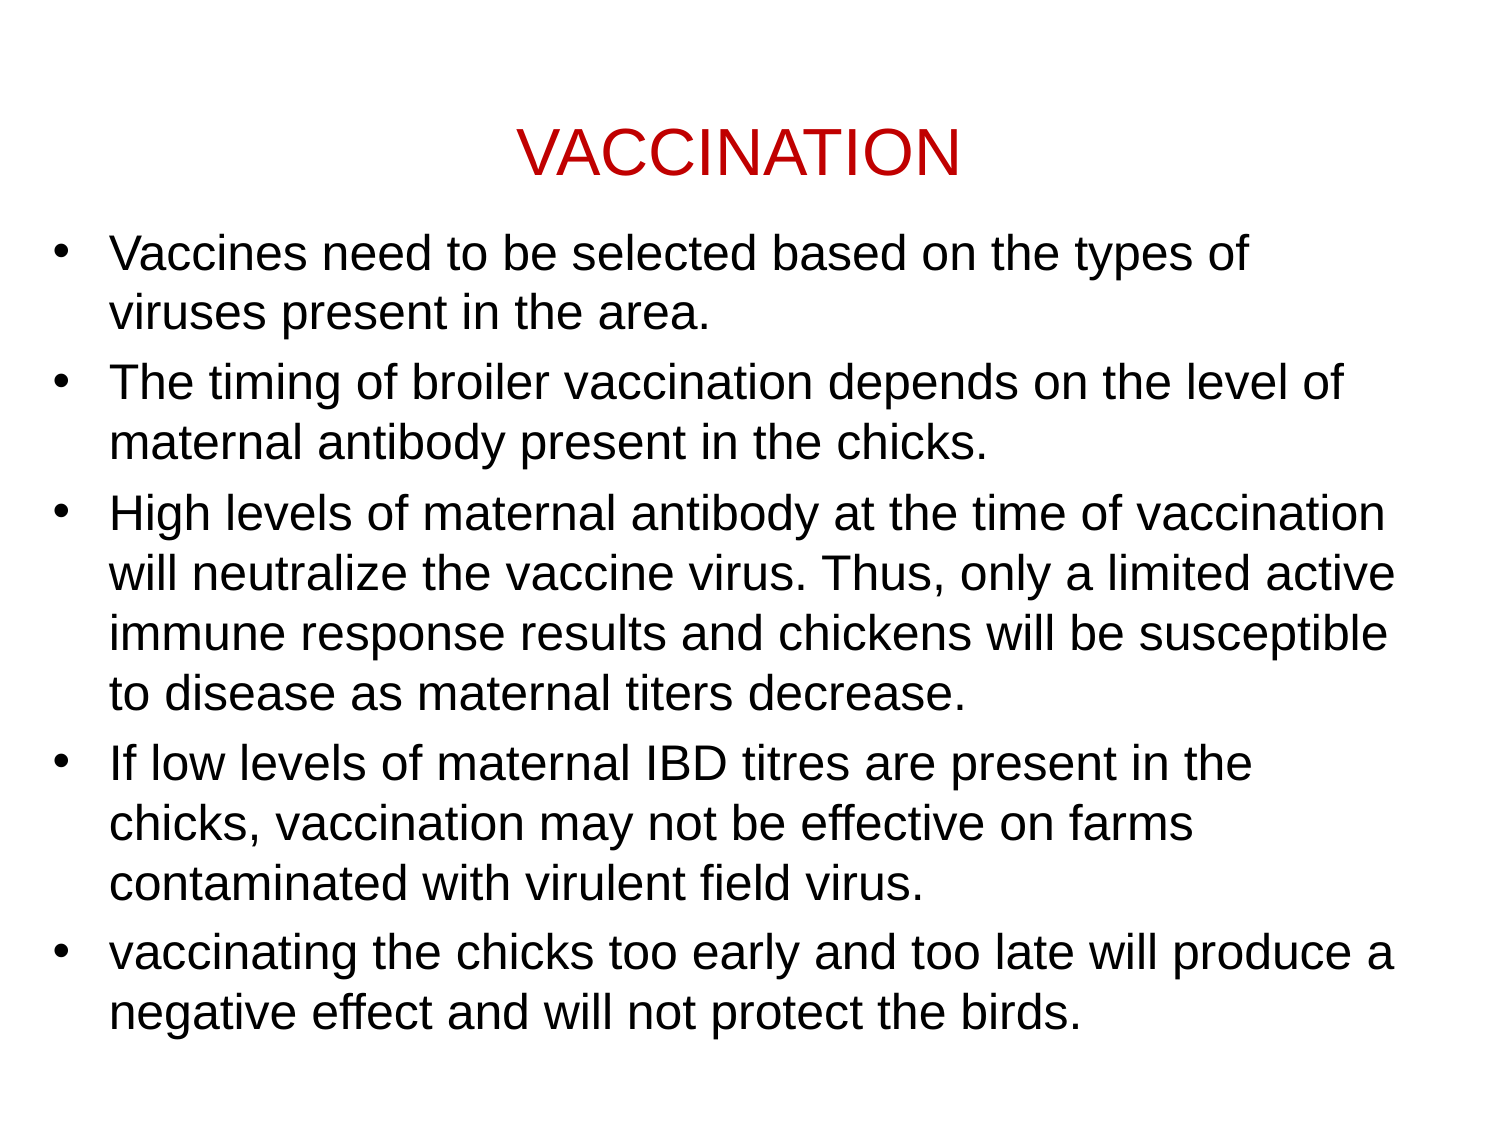

# VACCINATION
Vaccines need to be selected based on the types of viruses present in the area.
The timing of broiler vaccination depends on the level of maternal antibody present in the chicks.
High levels of maternal antibody at the time of vaccination will neutralize the vaccine virus. Thus, only a limited active immune response results and chickens will be susceptible to disease as maternal titers decrease.
If low levels of maternal IBD titres are present in the chicks, vaccination may not be effective on farms contaminated with virulent field virus.
vaccinating the chicks too early and too late will produce a negative effect and will not protect the birds.